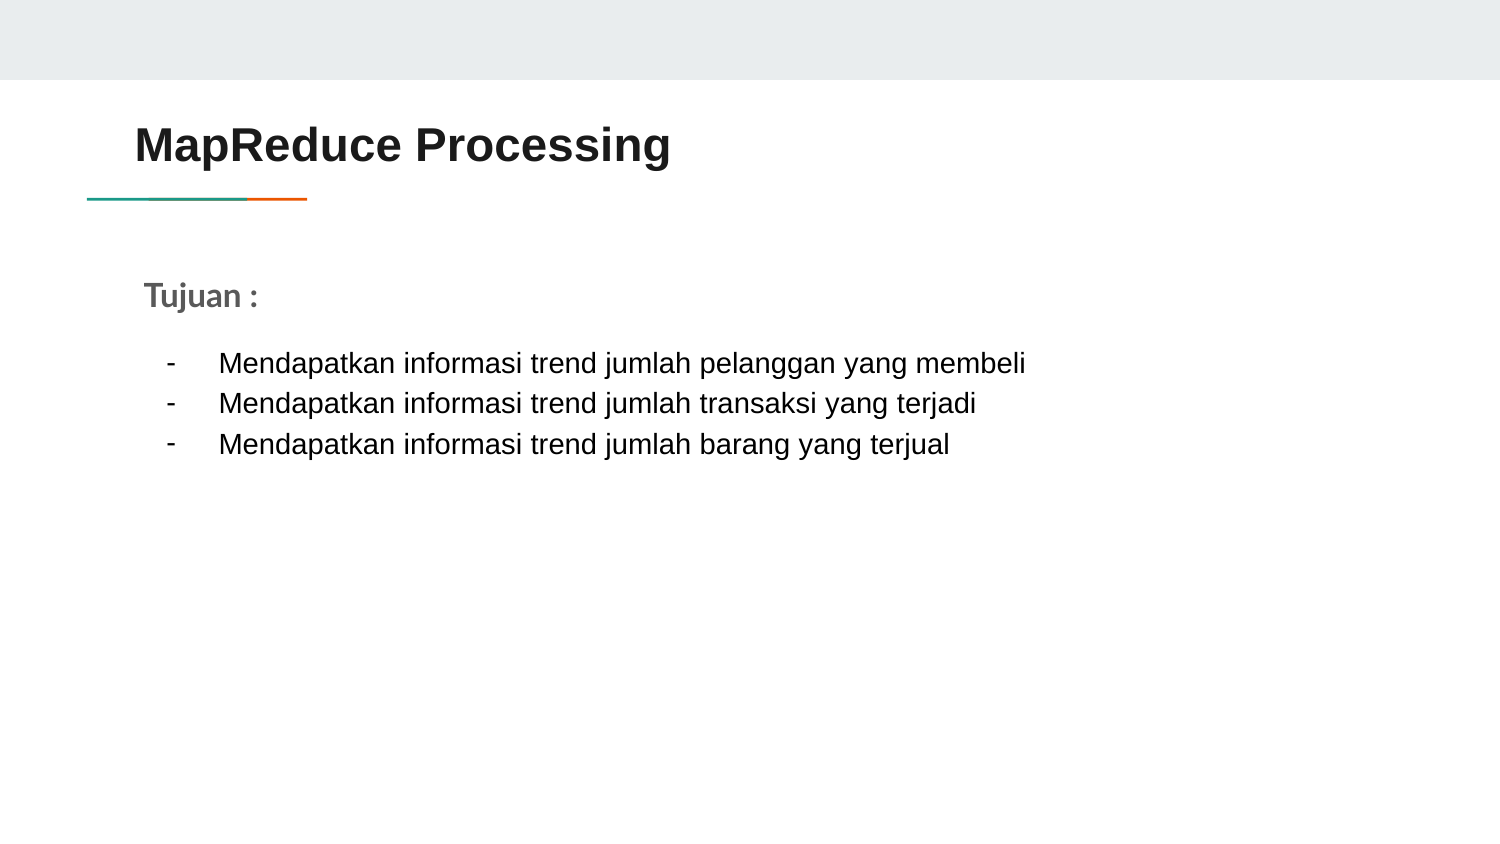

# MapReduce Processing
Tujuan :
Mendapatkan informasi trend jumlah pelanggan yang membeli
Mendapatkan informasi trend jumlah transaksi yang terjadi
Mendapatkan informasi trend jumlah barang yang terjual